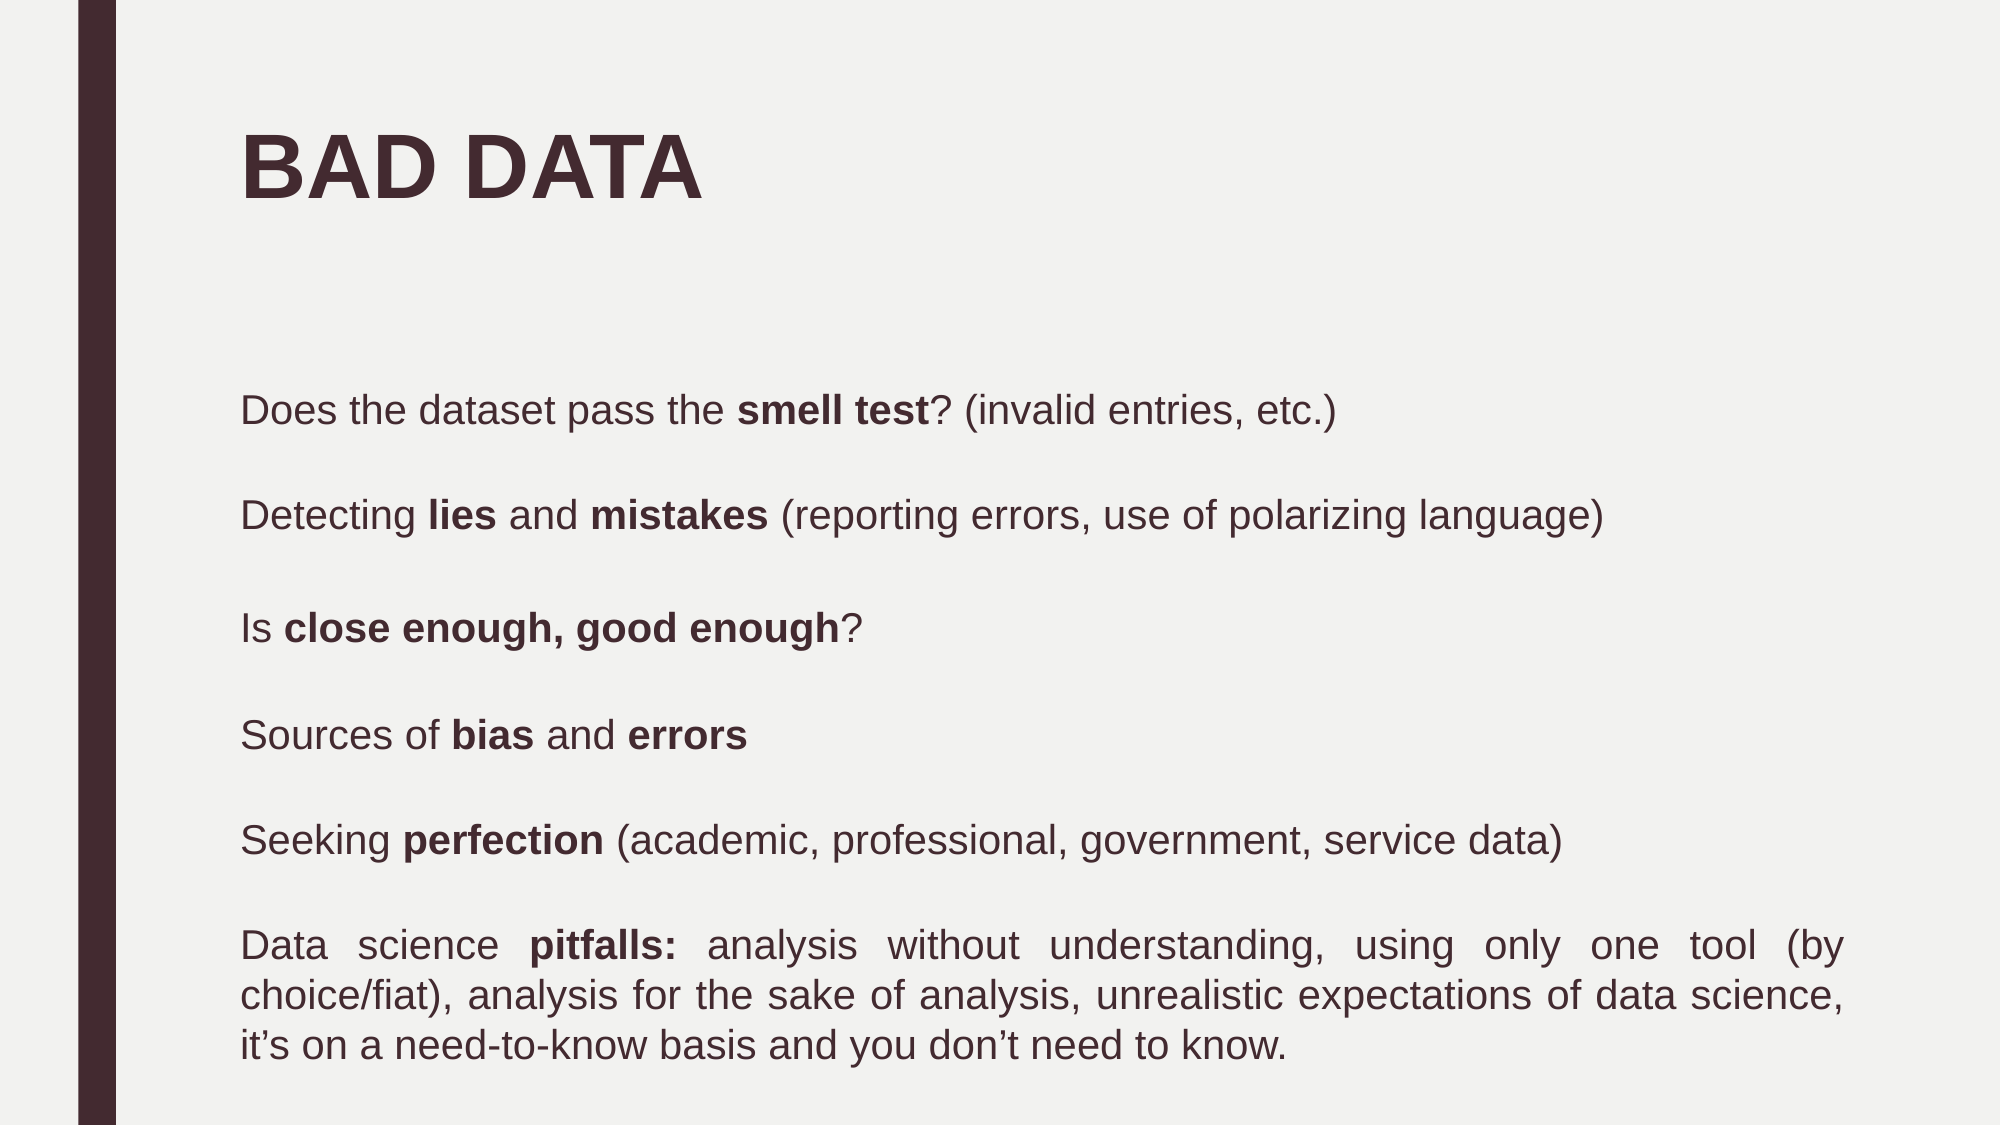

# BAD DATA
Does the dataset pass the smell test? (invalid entries, etc.)

Detecting lies and mistakes (reporting errors, use of polarizing language)

Is close enough, good enough?

Sources of bias and errors

Seeking perfection (academic, professional, government, service data)

Data science pitfalls: analysis without understanding, using only one tool (by choice/fiat), analysis for the sake of analysis, unrealistic expectations of data science, it’s on a need-to-know basis and you don’t need to know.